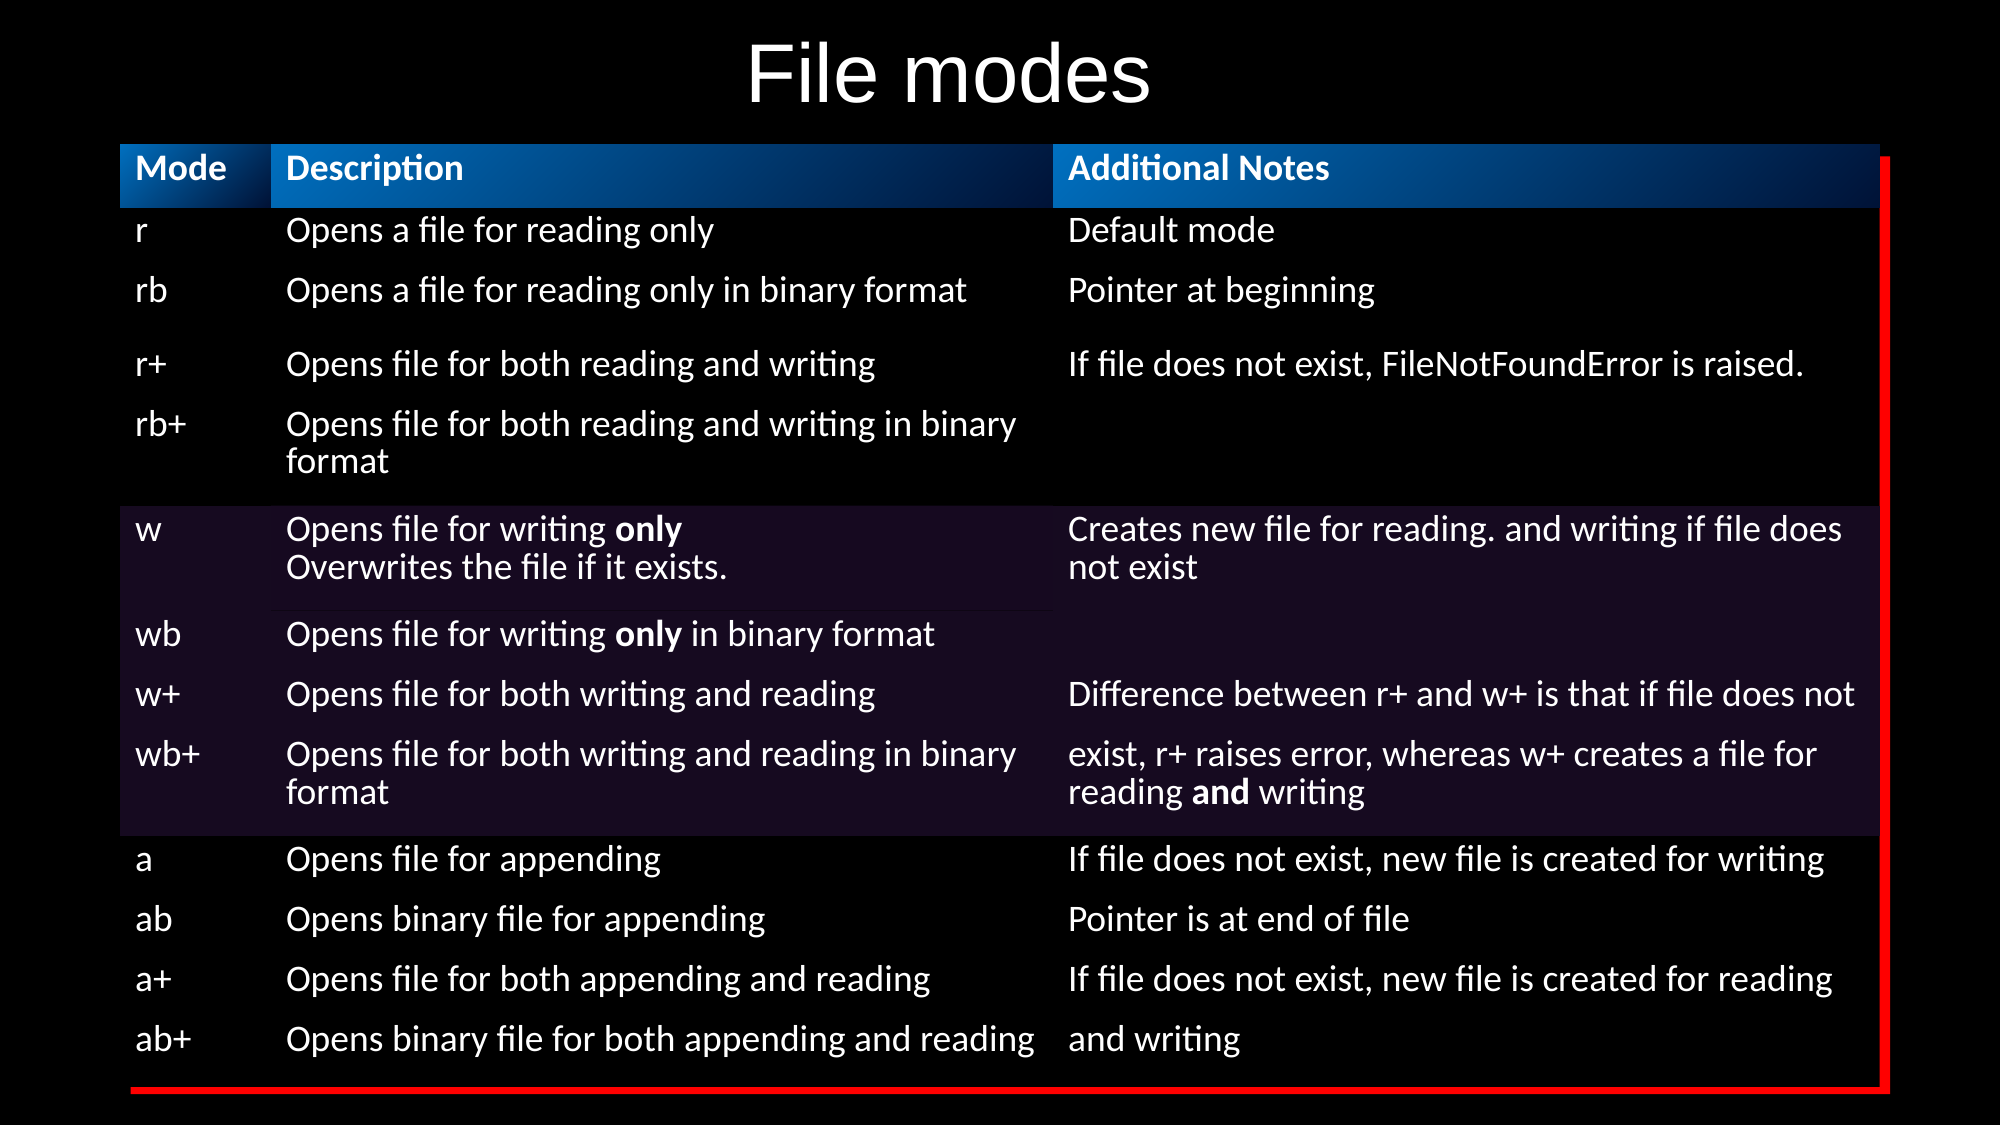

File modes
| Mode | Description | Additional Notes |
| --- | --- | --- |
| r | Opens a file for reading only | Default mode |
| rb | Opens a file for reading only in binary format | Pointer at beginning |
| r+ | Opens file for both reading and writing | If file does not exist, FileNotFoundError is raised. |
| rb+ | Opens file for both reading and writing in binary format |  |
| w | Opens file for writing only Overwrites the file if it exists. | Creates new file for reading. and writing if file does not exist |
| wb | Opens file for writing only in binary format |  |
| w+ | Opens file for both writing and reading | Difference between r+ and w+ is that if file does not |
| wb+ | Opens file for both writing and reading in binary format | exist, r+ raises error, whereas w+ creates a file for reading and writing |
| a | Opens file for appending | If file does not exist, new file is created for writing |
| ab | Opens binary file for appending | Pointer is at end of file |
| a+ | Opens file for both appending and reading | If file does not exist, new file is created for reading |
| ab+ | Opens binary file for both appending and reading | and writing |